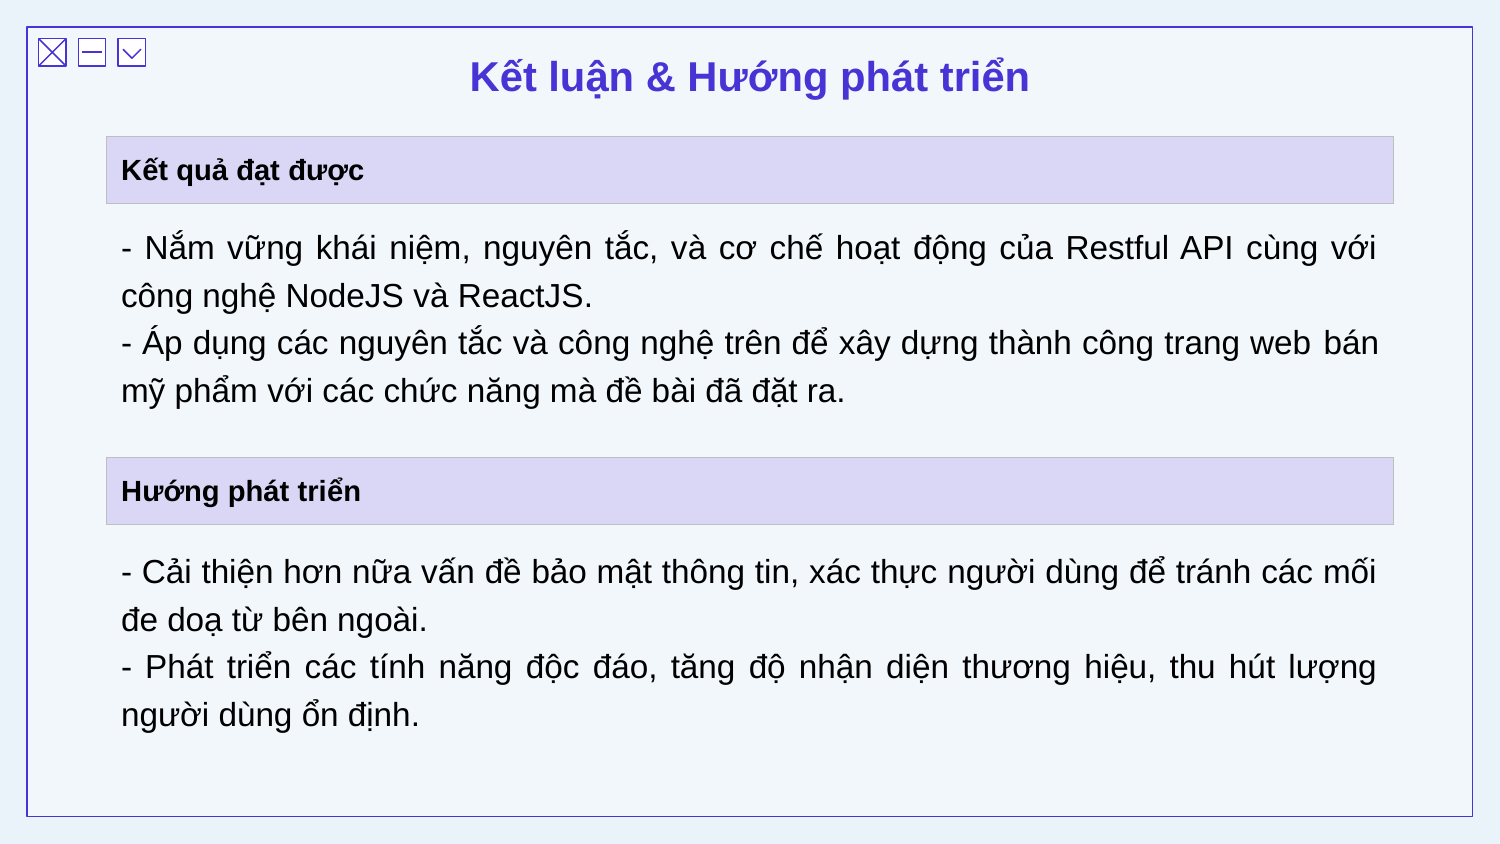

# Kết luận & Hướng phát triển
Kết quả đạt được
- Nắm vững khái niệm, nguyên tắc, và cơ chế hoạt động của Restful API cùng với công nghệ NodeJS và ReactJS.
- Áp dụng các nguyên tắc và công nghệ trên để xây dựng thành công trang web bán mỹ phẩm với các chức năng mà đề bài đã đặt ra.
Hướng phát triển
- Cải thiện hơn nữa vấn đề bảo mật thông tin, xác thực người dùng để tránh các mối đe doạ từ bên ngoài.
- Phát triển các tính năng độc đáo, tăng độ nhận diện thương hiệu, thu hút lượng người dùng ổn định.